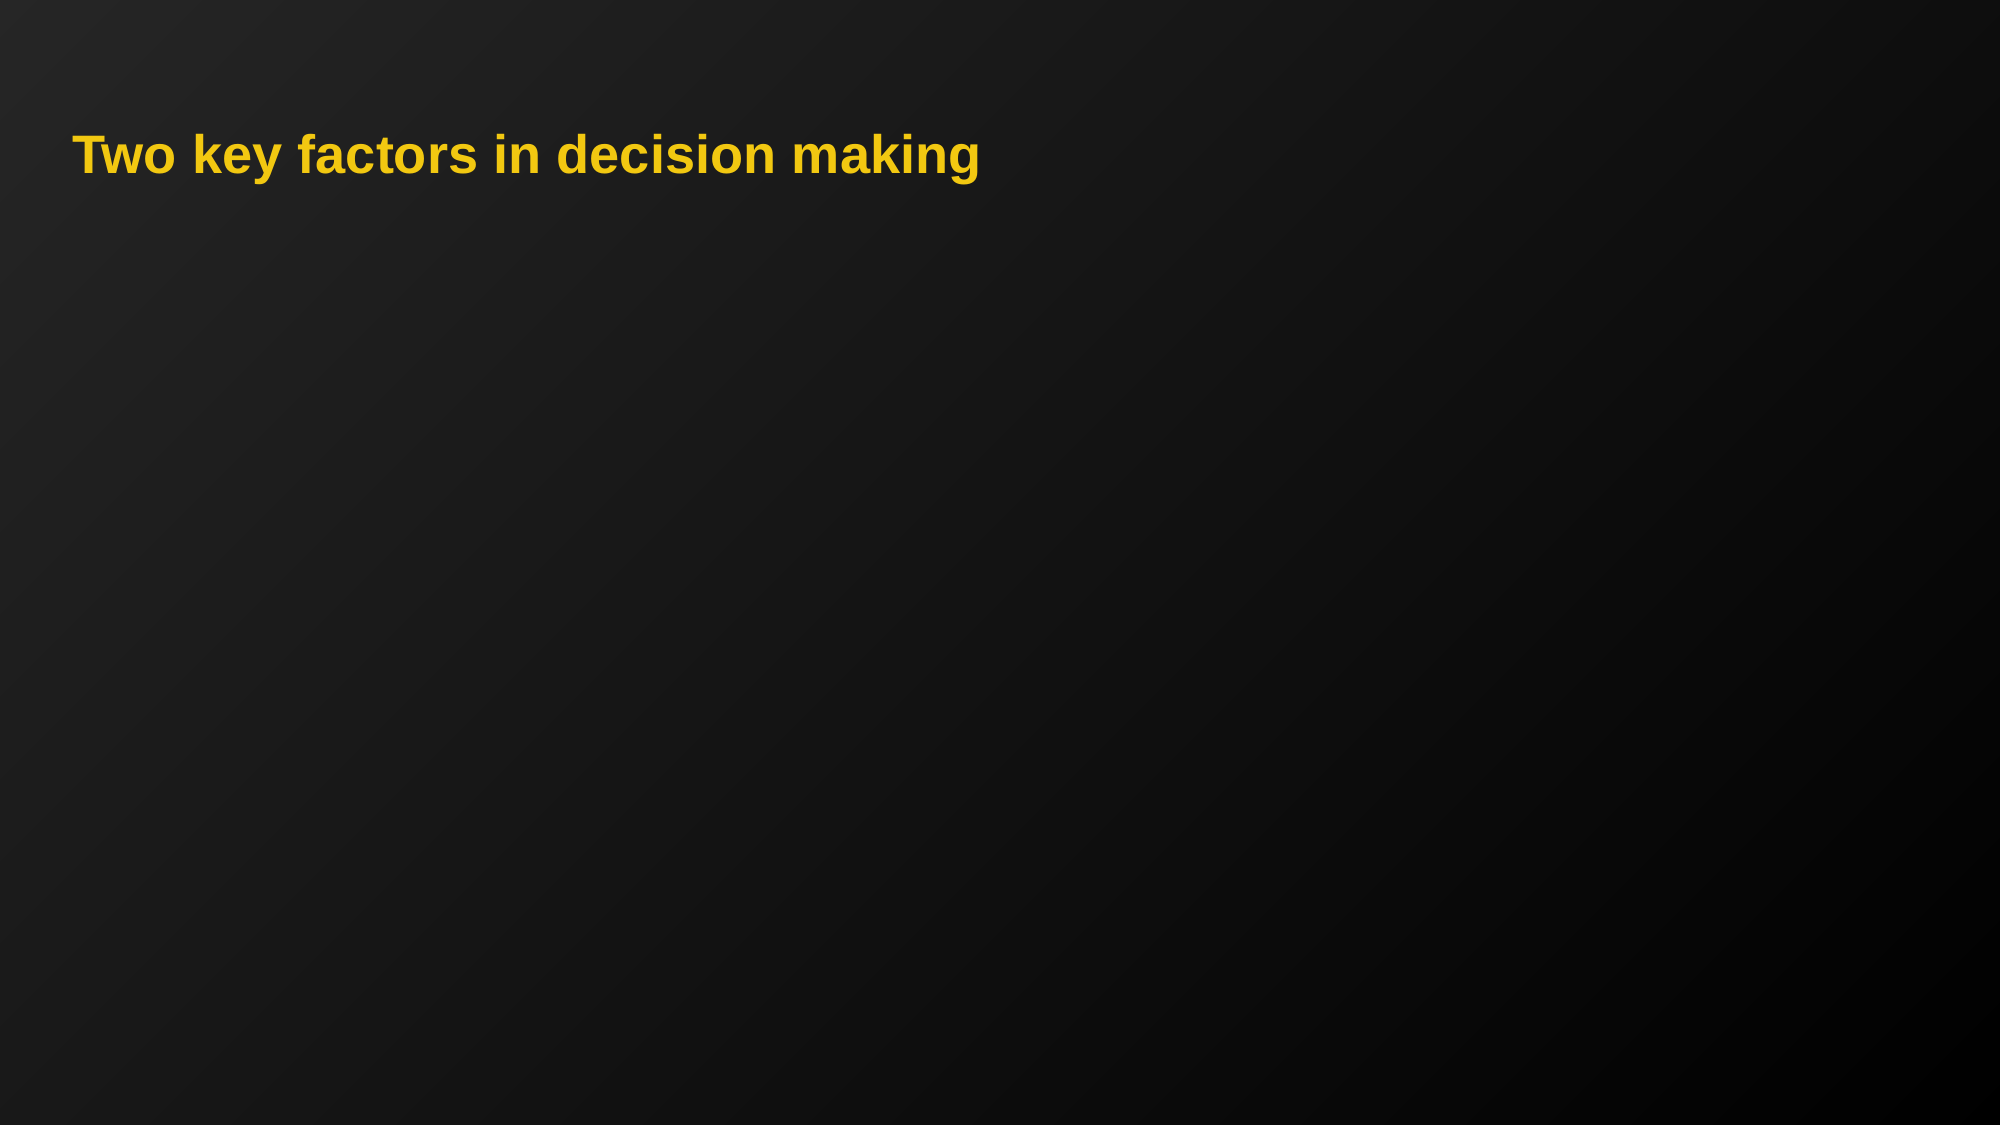

# Two key factors in decision making